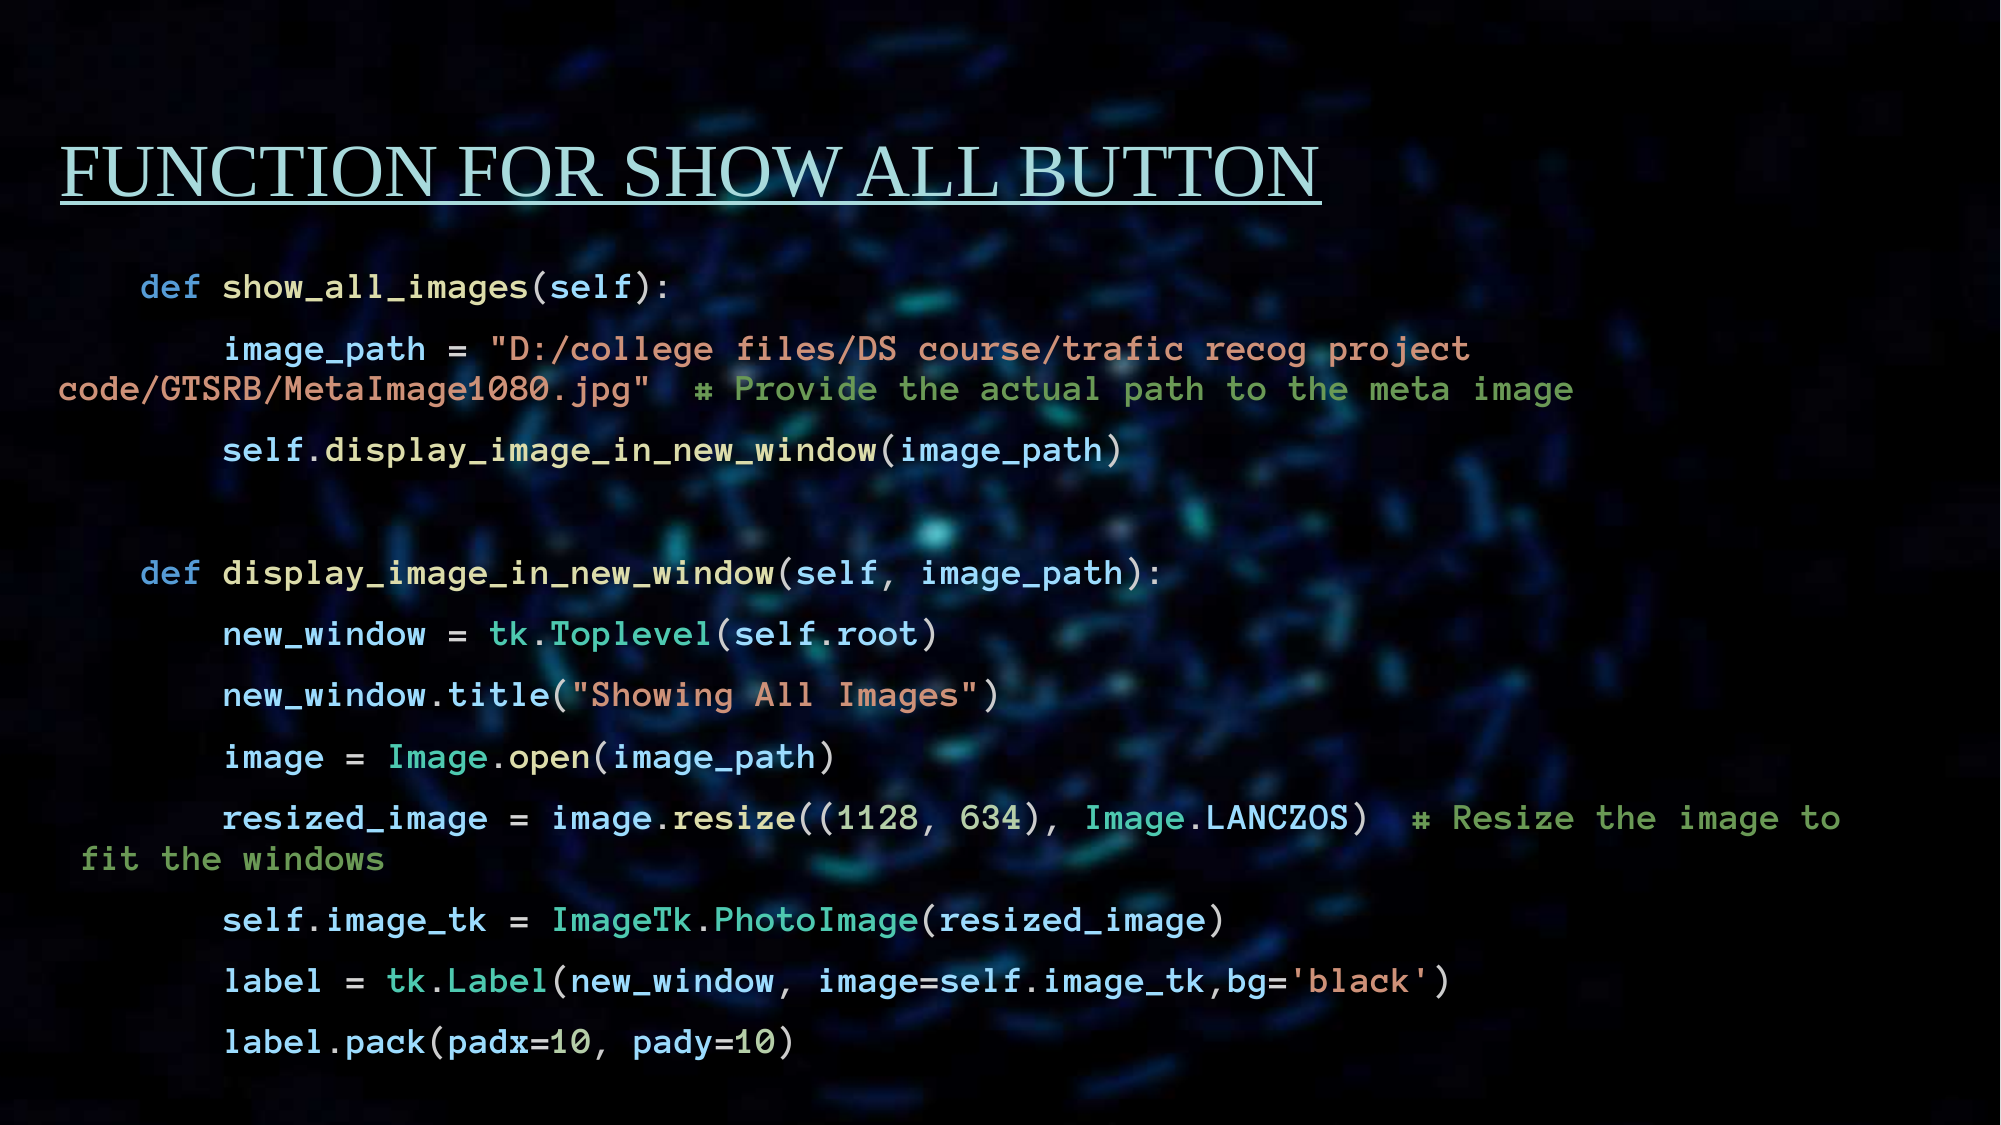

# Function for show all button
    def show_all_images(self):
        image_path = "D:/college files/DS course/trafic recog project code/GTSRB/MetaImage1080.jpg"  # Provide the actual path to the meta image
        self.display_image_in_new_window(image_path)

    def display_image_in_new_window(self, image_path):
        new_window = tk.Toplevel(self.root)
        new_window.title("Showing All Images")
        image = Image.open(image_path)
        resized_image = image.resize((1128, 634), Image.LANCZOS)  # Resize the image to  fit the windows
        self.image_tk = ImageTk.PhotoImage(resized_image)
        label = tk.Label(new_window, image=self.image_tk,bg='black')
        label.pack(padx=10, pady=10)